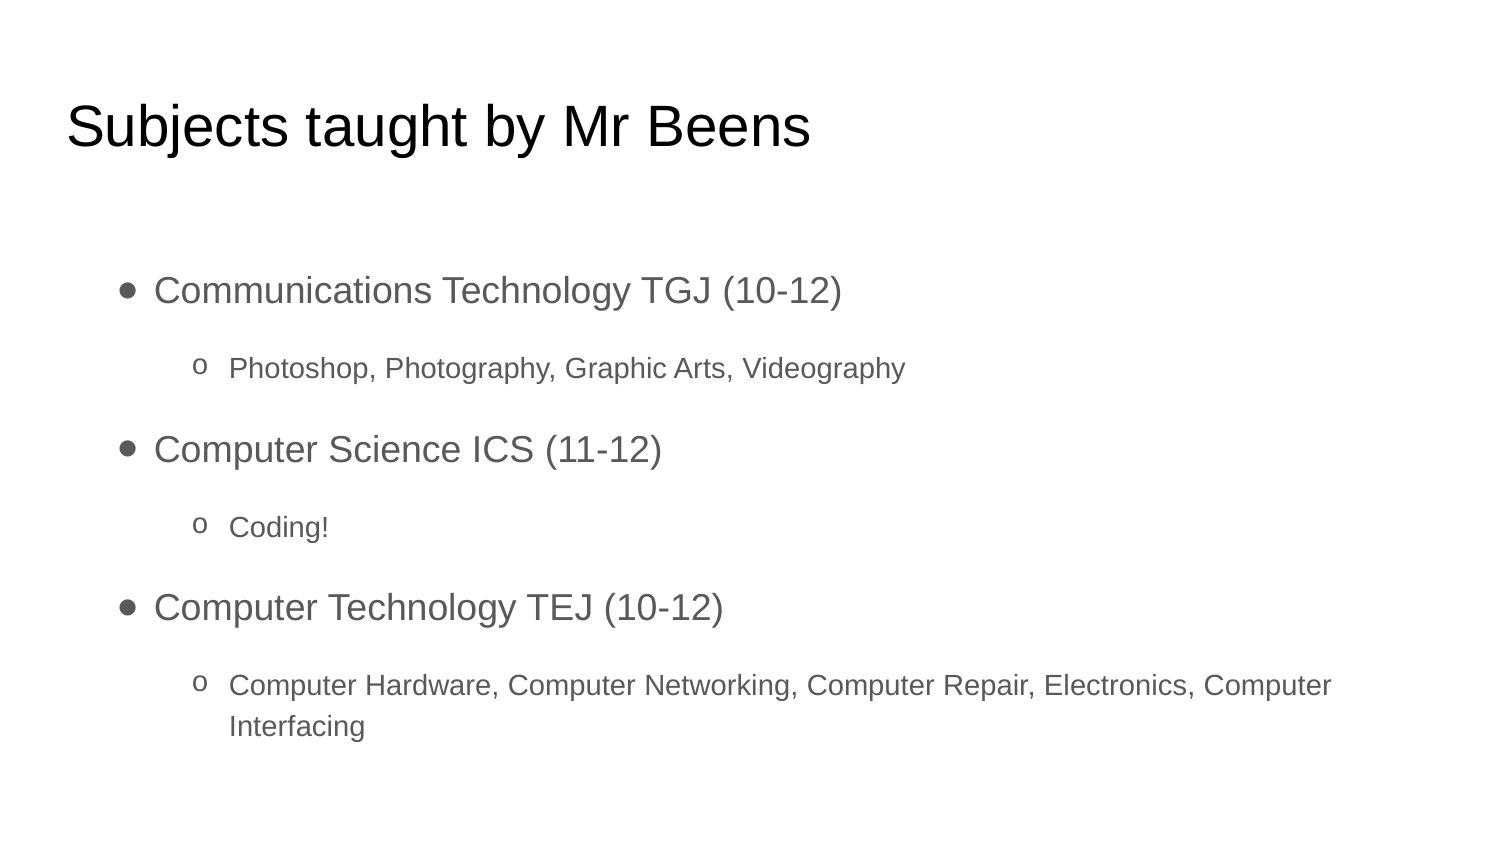

# Subjects taught by Mr Beens
Communications Technology TGJ (10-12)
Photoshop, Photography, Graphic Arts, Videography
Computer Science ICS (11-12)
Coding!
Computer Technology TEJ (10-12)
Computer Hardware, Computer Networking, Computer Repair, Electronics, Computer Interfacing